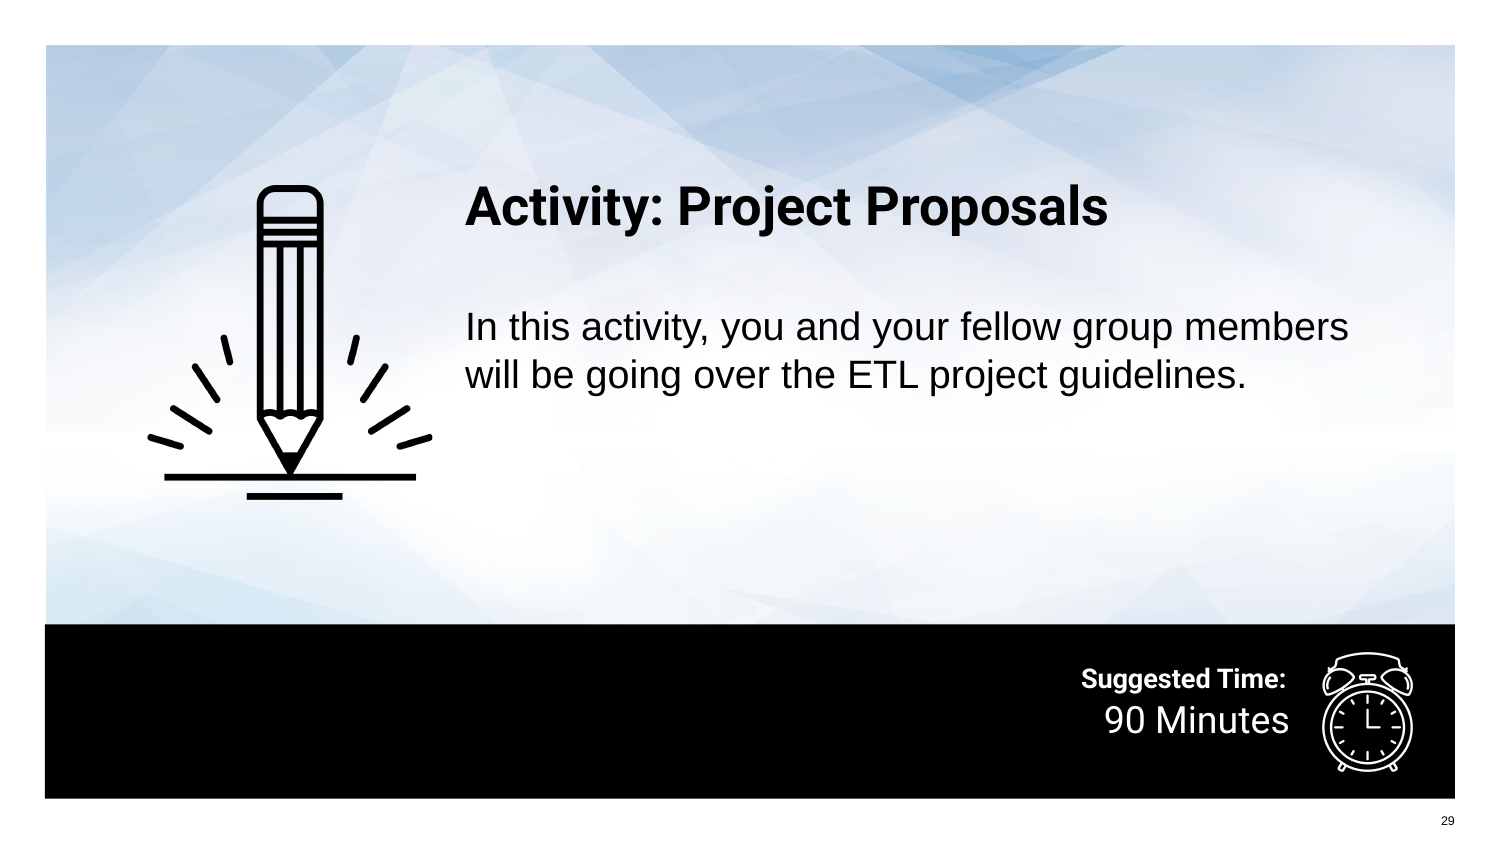

Activity: Project Proposals

In this activity, you and your fellow group members will be going over the ETL project guidelines.
# 90 Minutes

29